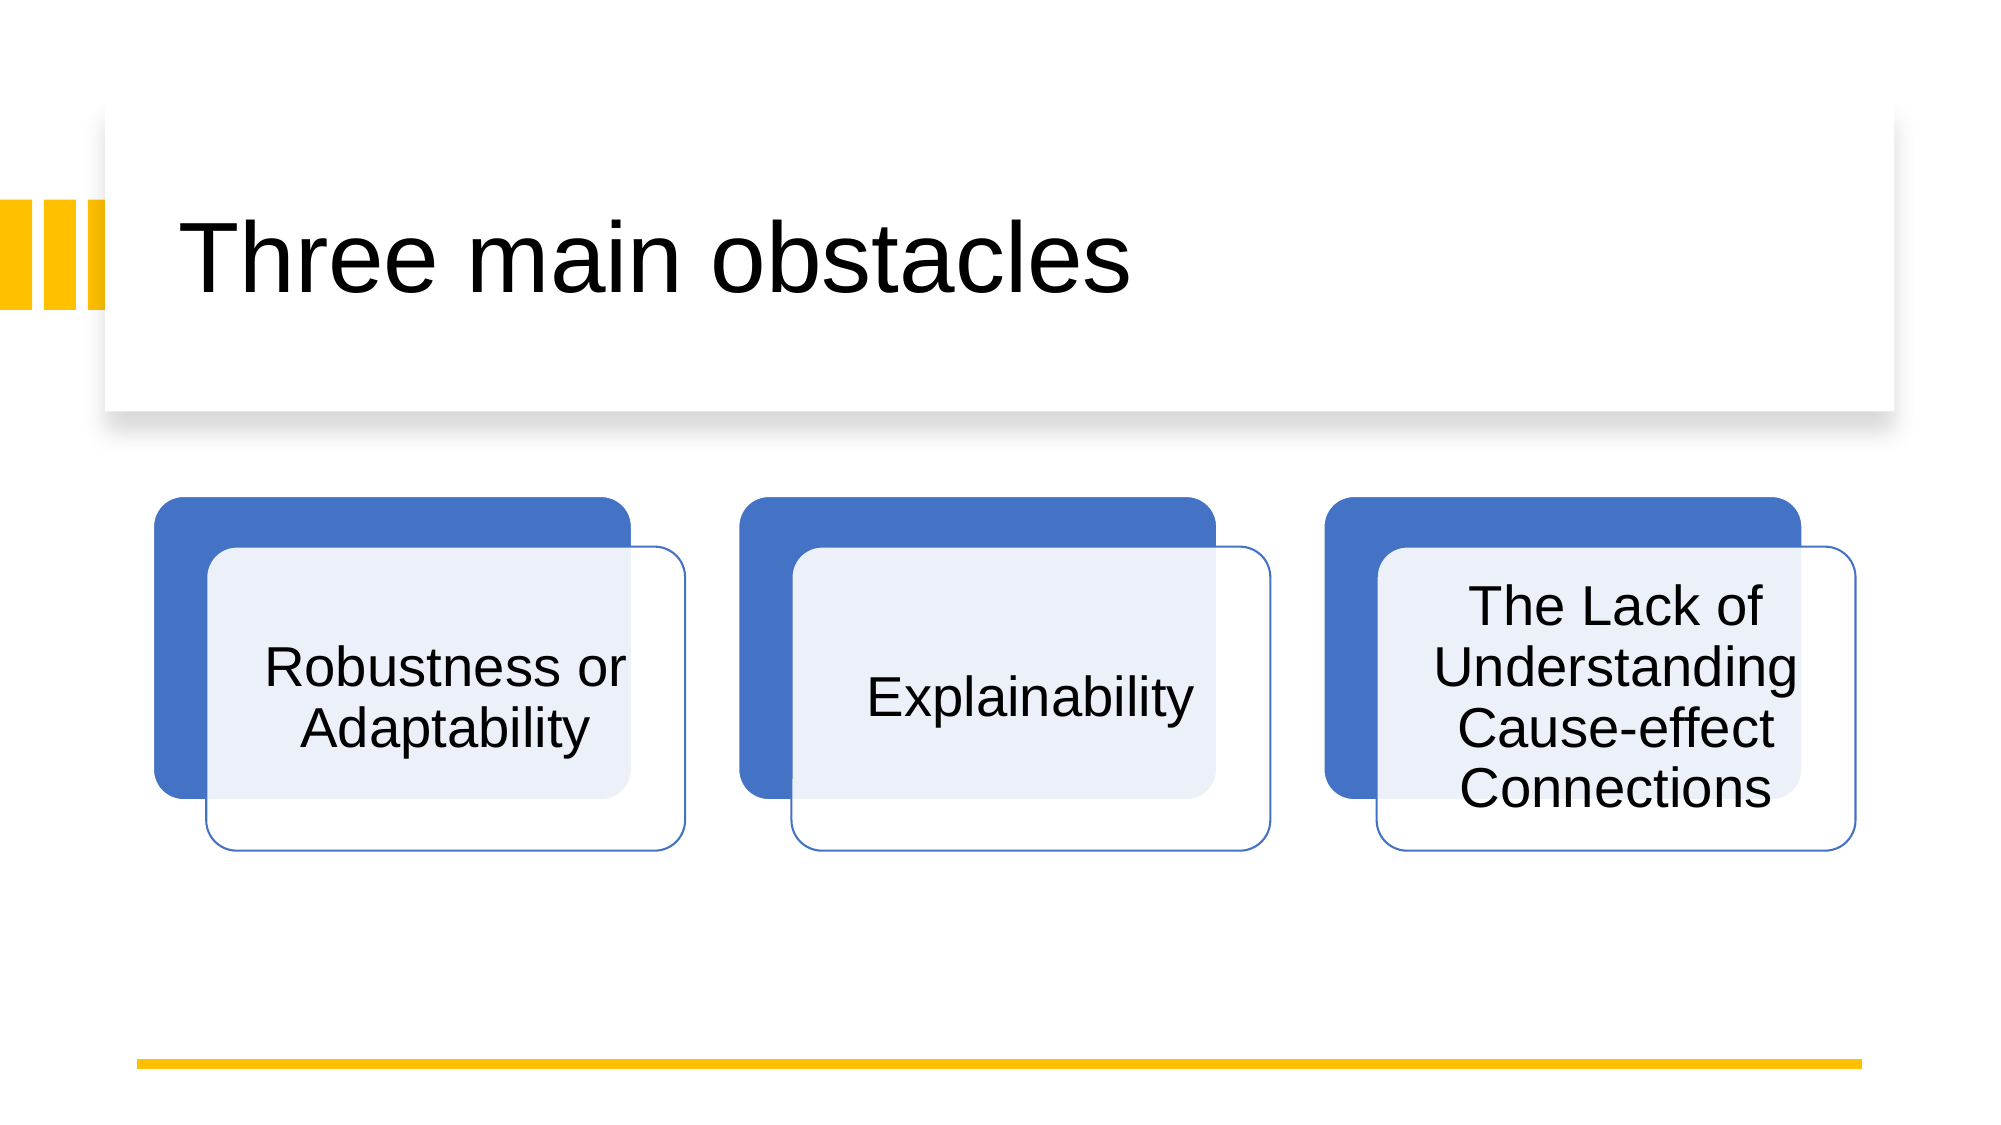

# Three main obstacles

Robustness or Adaptability

Explainability

The Lack of Understanding Cause-effect Connections